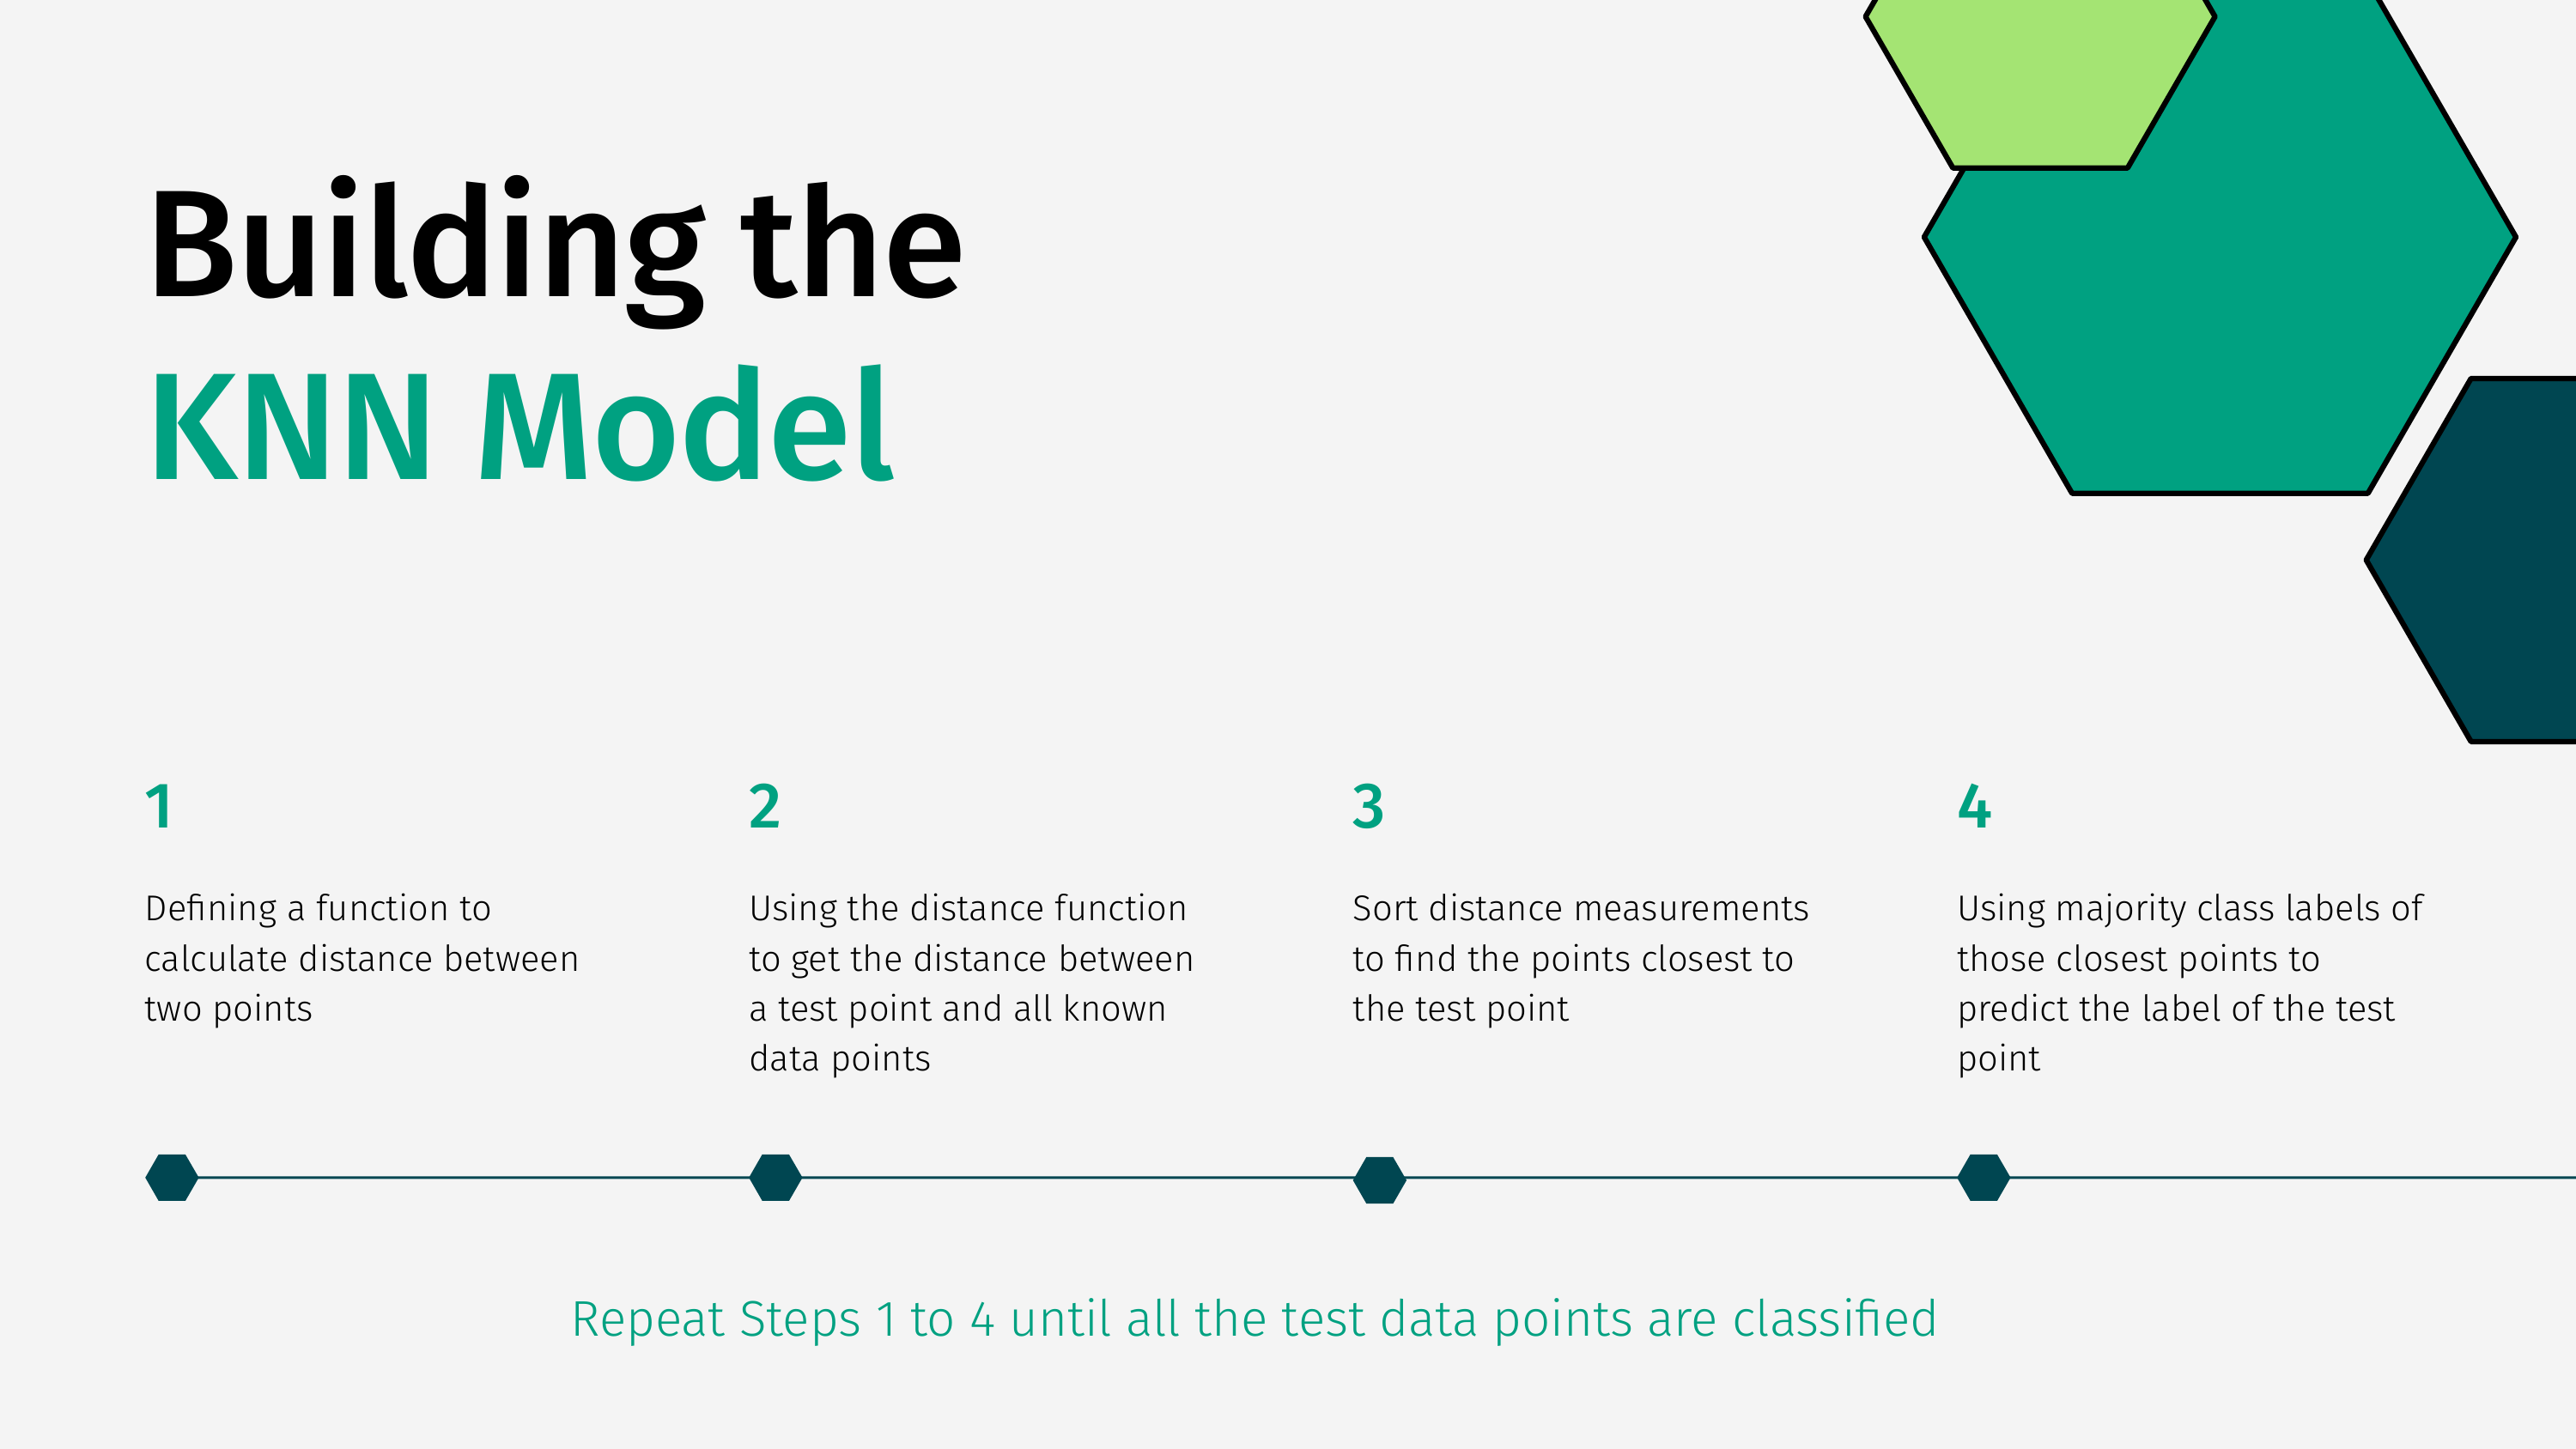

Building the KNN Model

2
Using the distance function to get the distance between a test point and all known data points
3
Sort distance measurements to find the points closest to the test point

4
Using majority class labels of those closest points to predict the label of the test point
1
Defining a function to calculate distance between two points

Repeat Steps 1 to 4 until all the test data points are classified